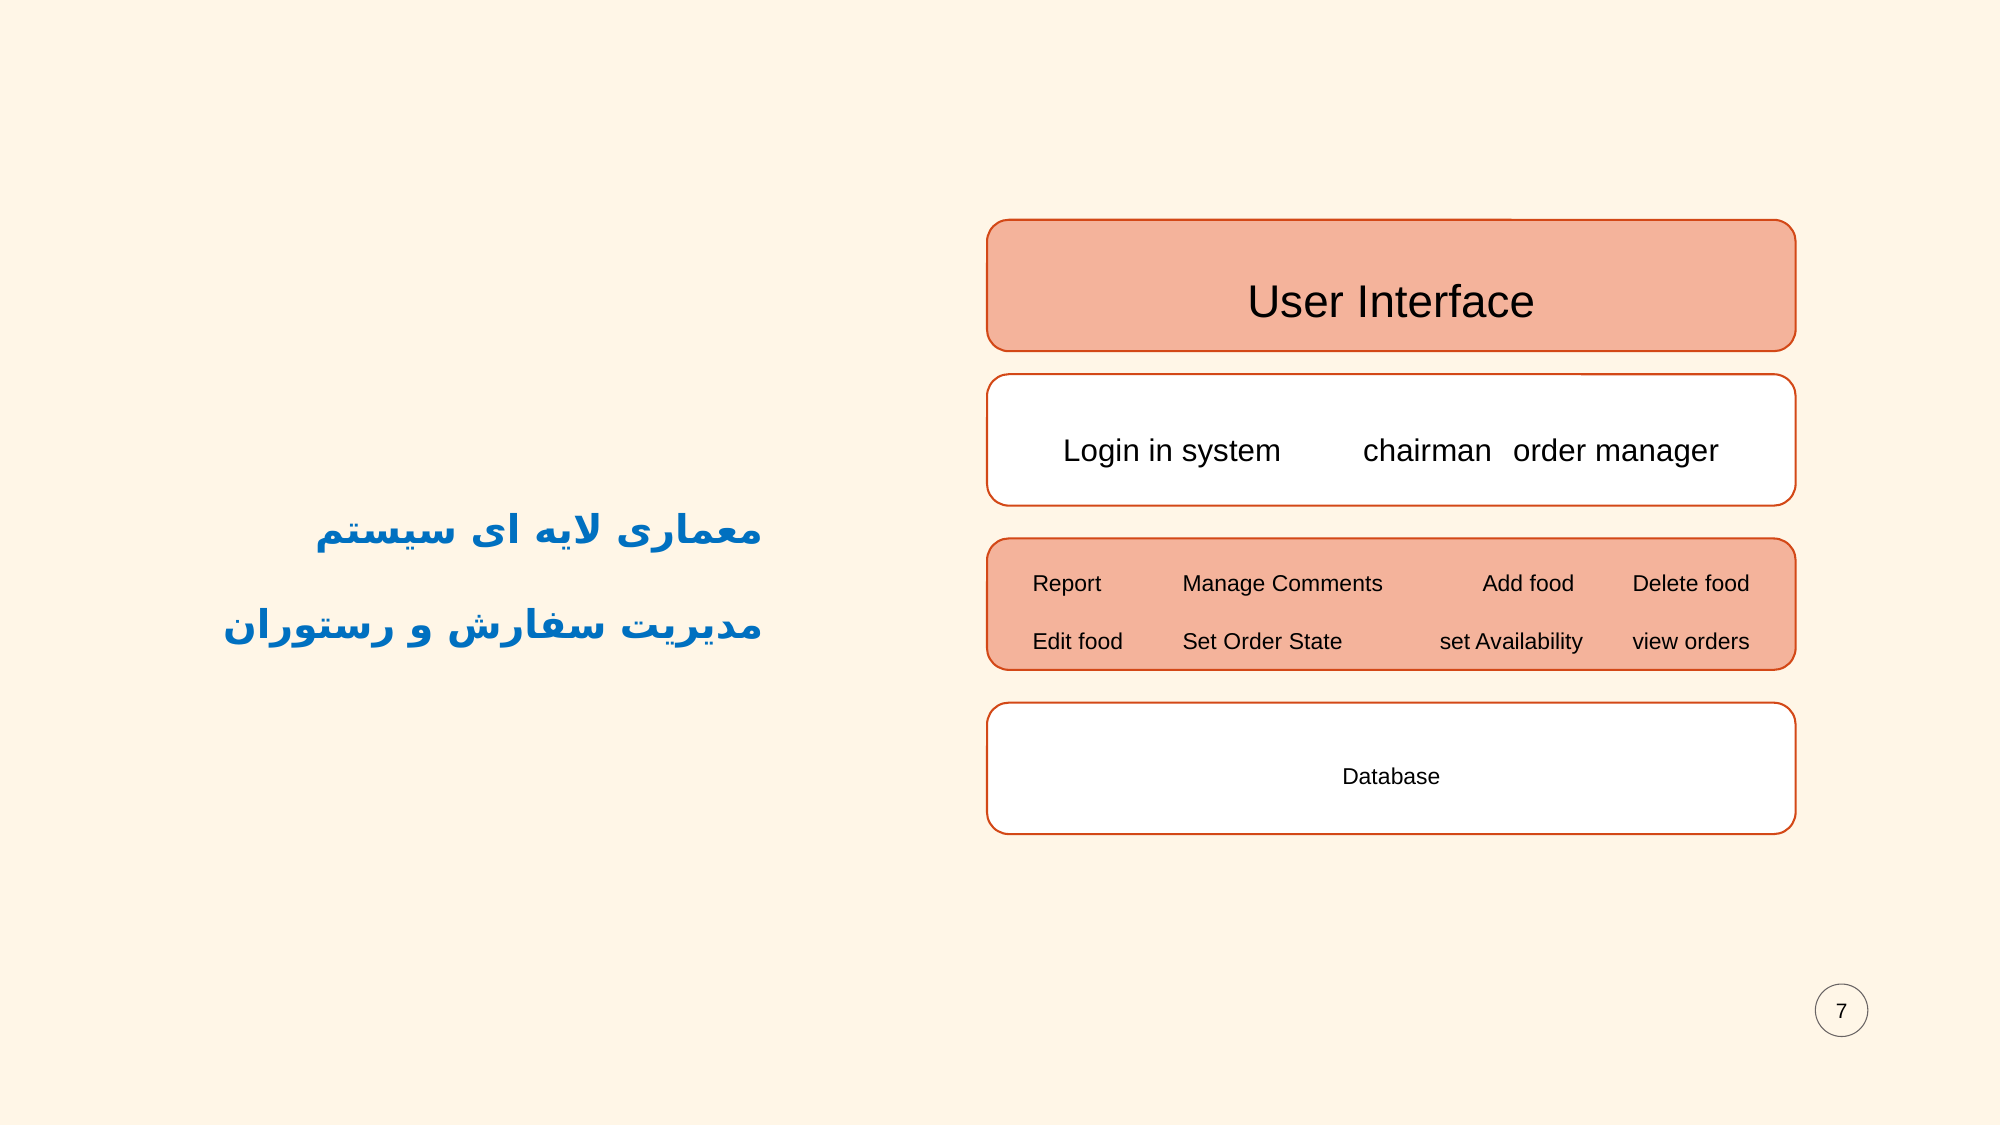

User Interface
Login in system	chairman	order manager
Report 	Manage Comments	Add food	Delete food
Edit food	Set Order State               set Availability	view orders
Database

# معماری لایه ای سیستم مدیریت سفارش و رستوران
7